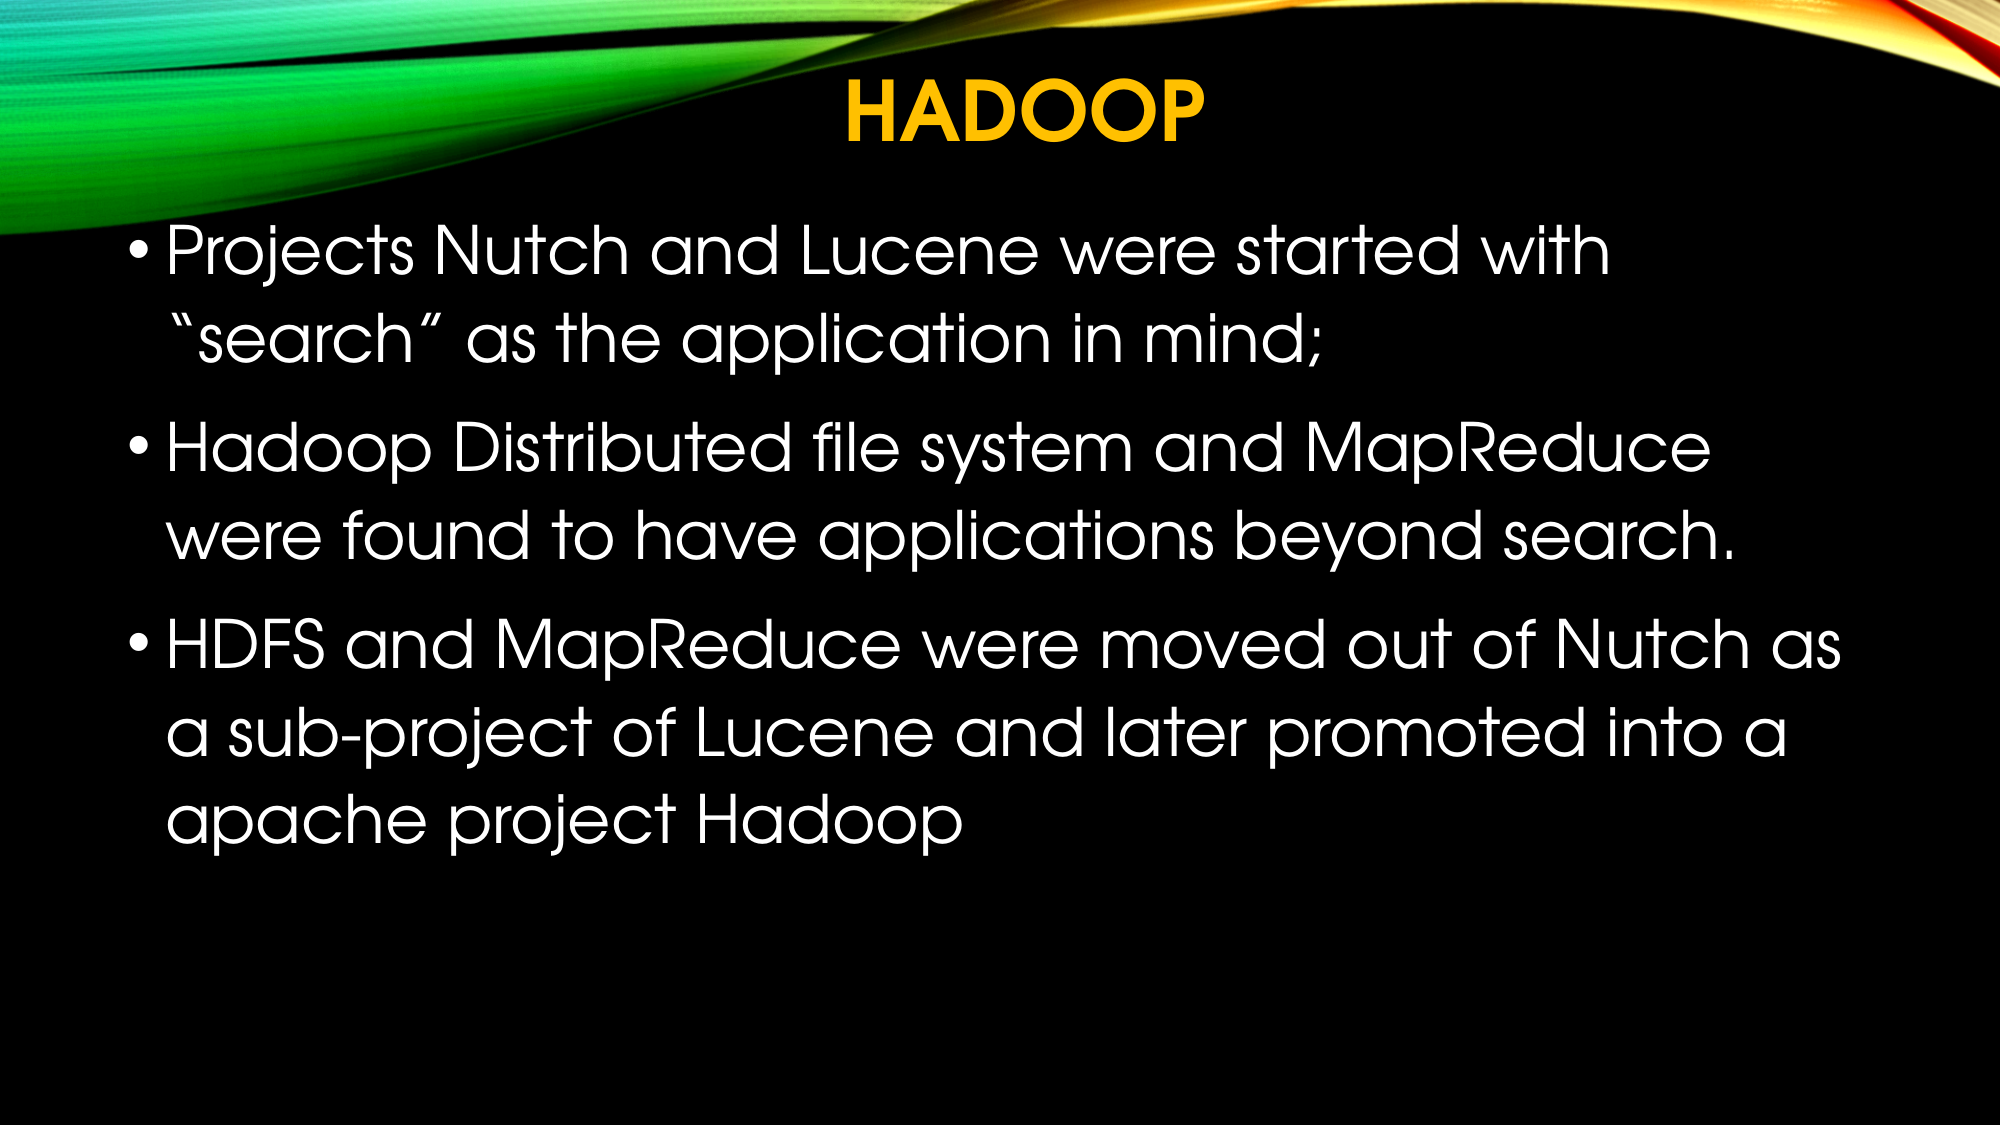

# HADOOP
Projects Nutch and Lucene were started with “search” as the application in mind;
Hadoop Distributed file system and MapReduce were found to have applications beyond search.
HDFS and MapReduce were moved out of Nutch as a sub-project of Lucene and later promoted into a apache project Hadoop